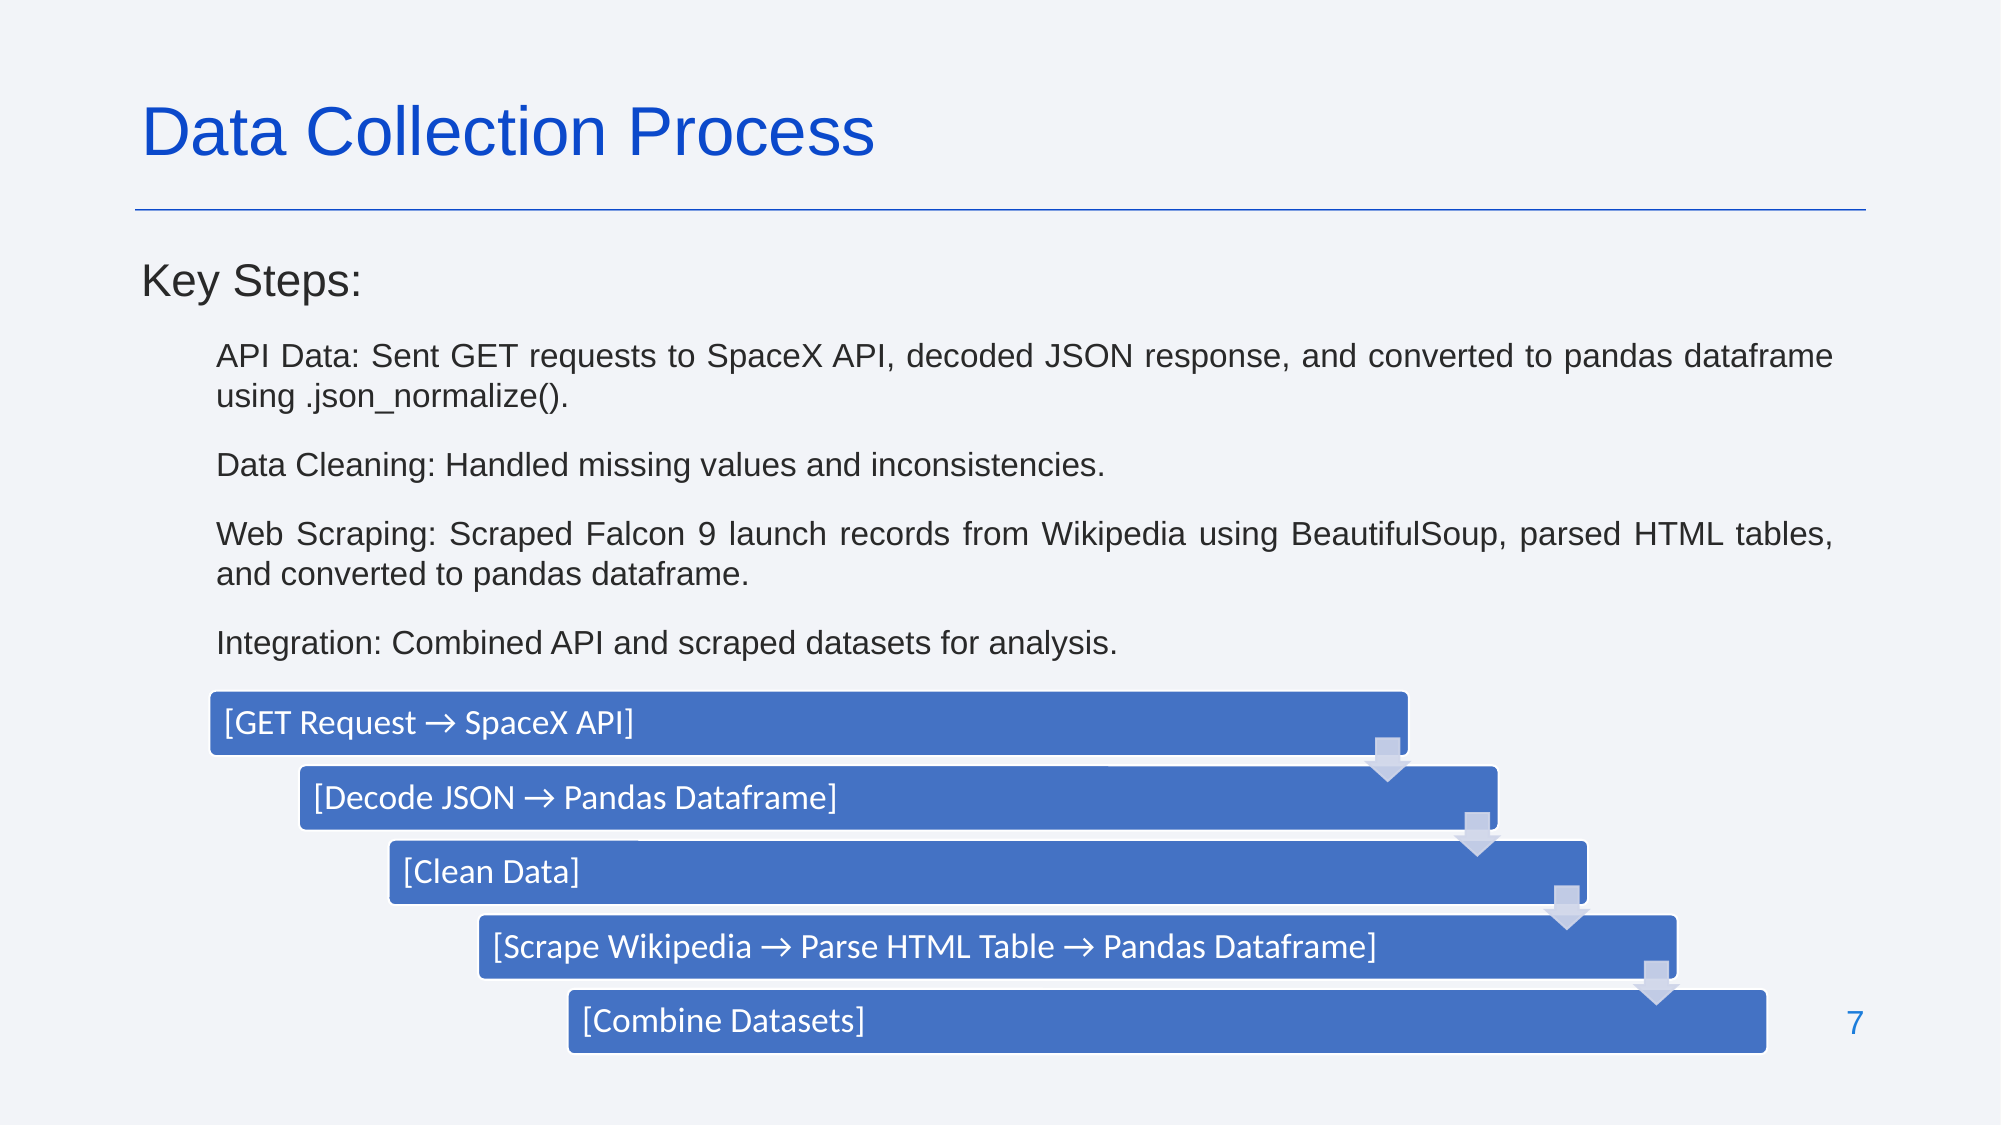

Data Collection Process
Key Steps:
API Data: Sent GET requests to SpaceX API, decoded JSON response, and converted to pandas dataframe using .json_normalize().
Data Cleaning: Handled missing values and inconsistencies.
Web Scraping: Scraped Falcon 9 launch records from Wikipedia using BeautifulSoup, parsed HTML tables, and converted to pandas dataframe.
Integration: Combined API and scraped datasets for analysis.
[GET Request → SpaceX API]
[Decode JSON → Pandas Dataframe]
[Clean Data]
[Scrape Wikipedia → Parse HTML Table → Pandas Dataframe]
[Combine Datasets]

7